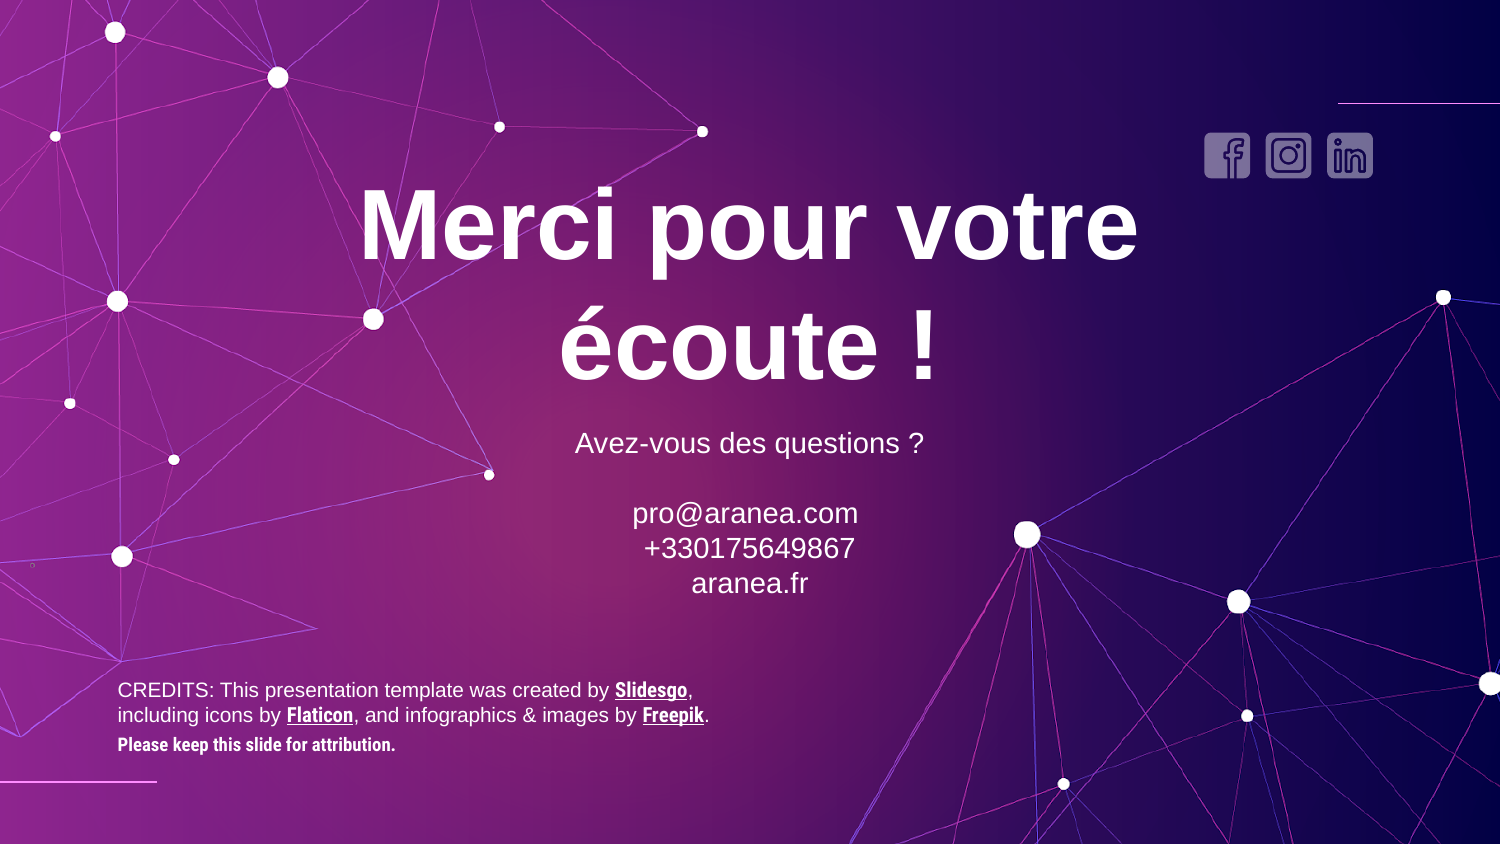

# Merci pour votre écoute !
Avez-vous des questions ?

pro@aranea.com
+330175649867
aranea.fr